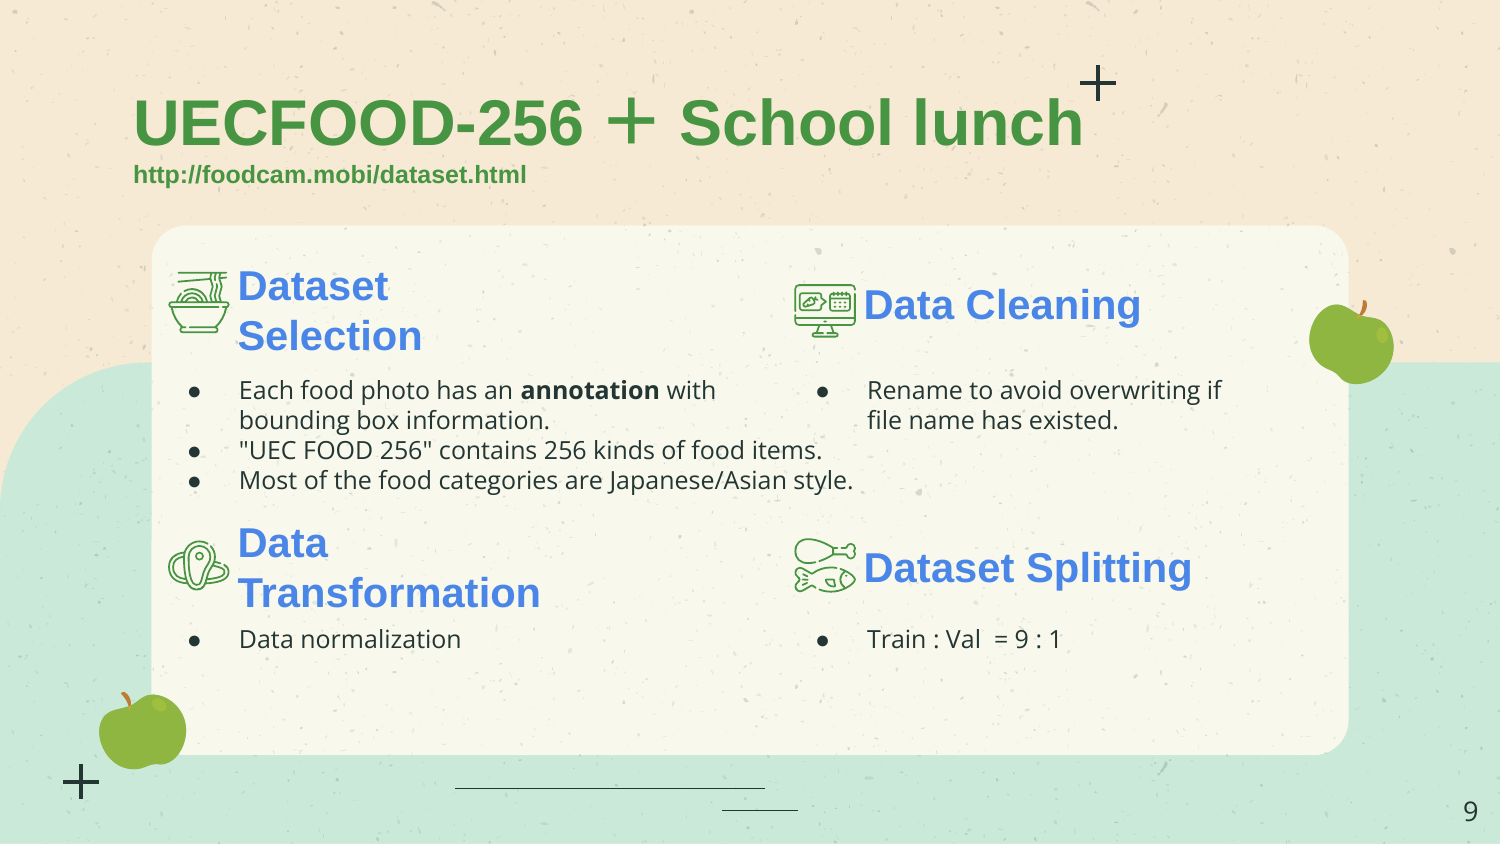

# UECFOOD-256＋School lunch http://foodcam.mobi/dataset.html
Data Cleaning
Dataset Selection

Rename to avoid overwriting if file name has existed.
Each food photo has an annotation with
bounding box information.
"UEC FOOD 256" contains 256 kinds of food items.
Most of the food categories are Japanese/Asian style.

Data Transformation
Dataset Splitting

Data normalization
Train : Val  = 9 : 1

9